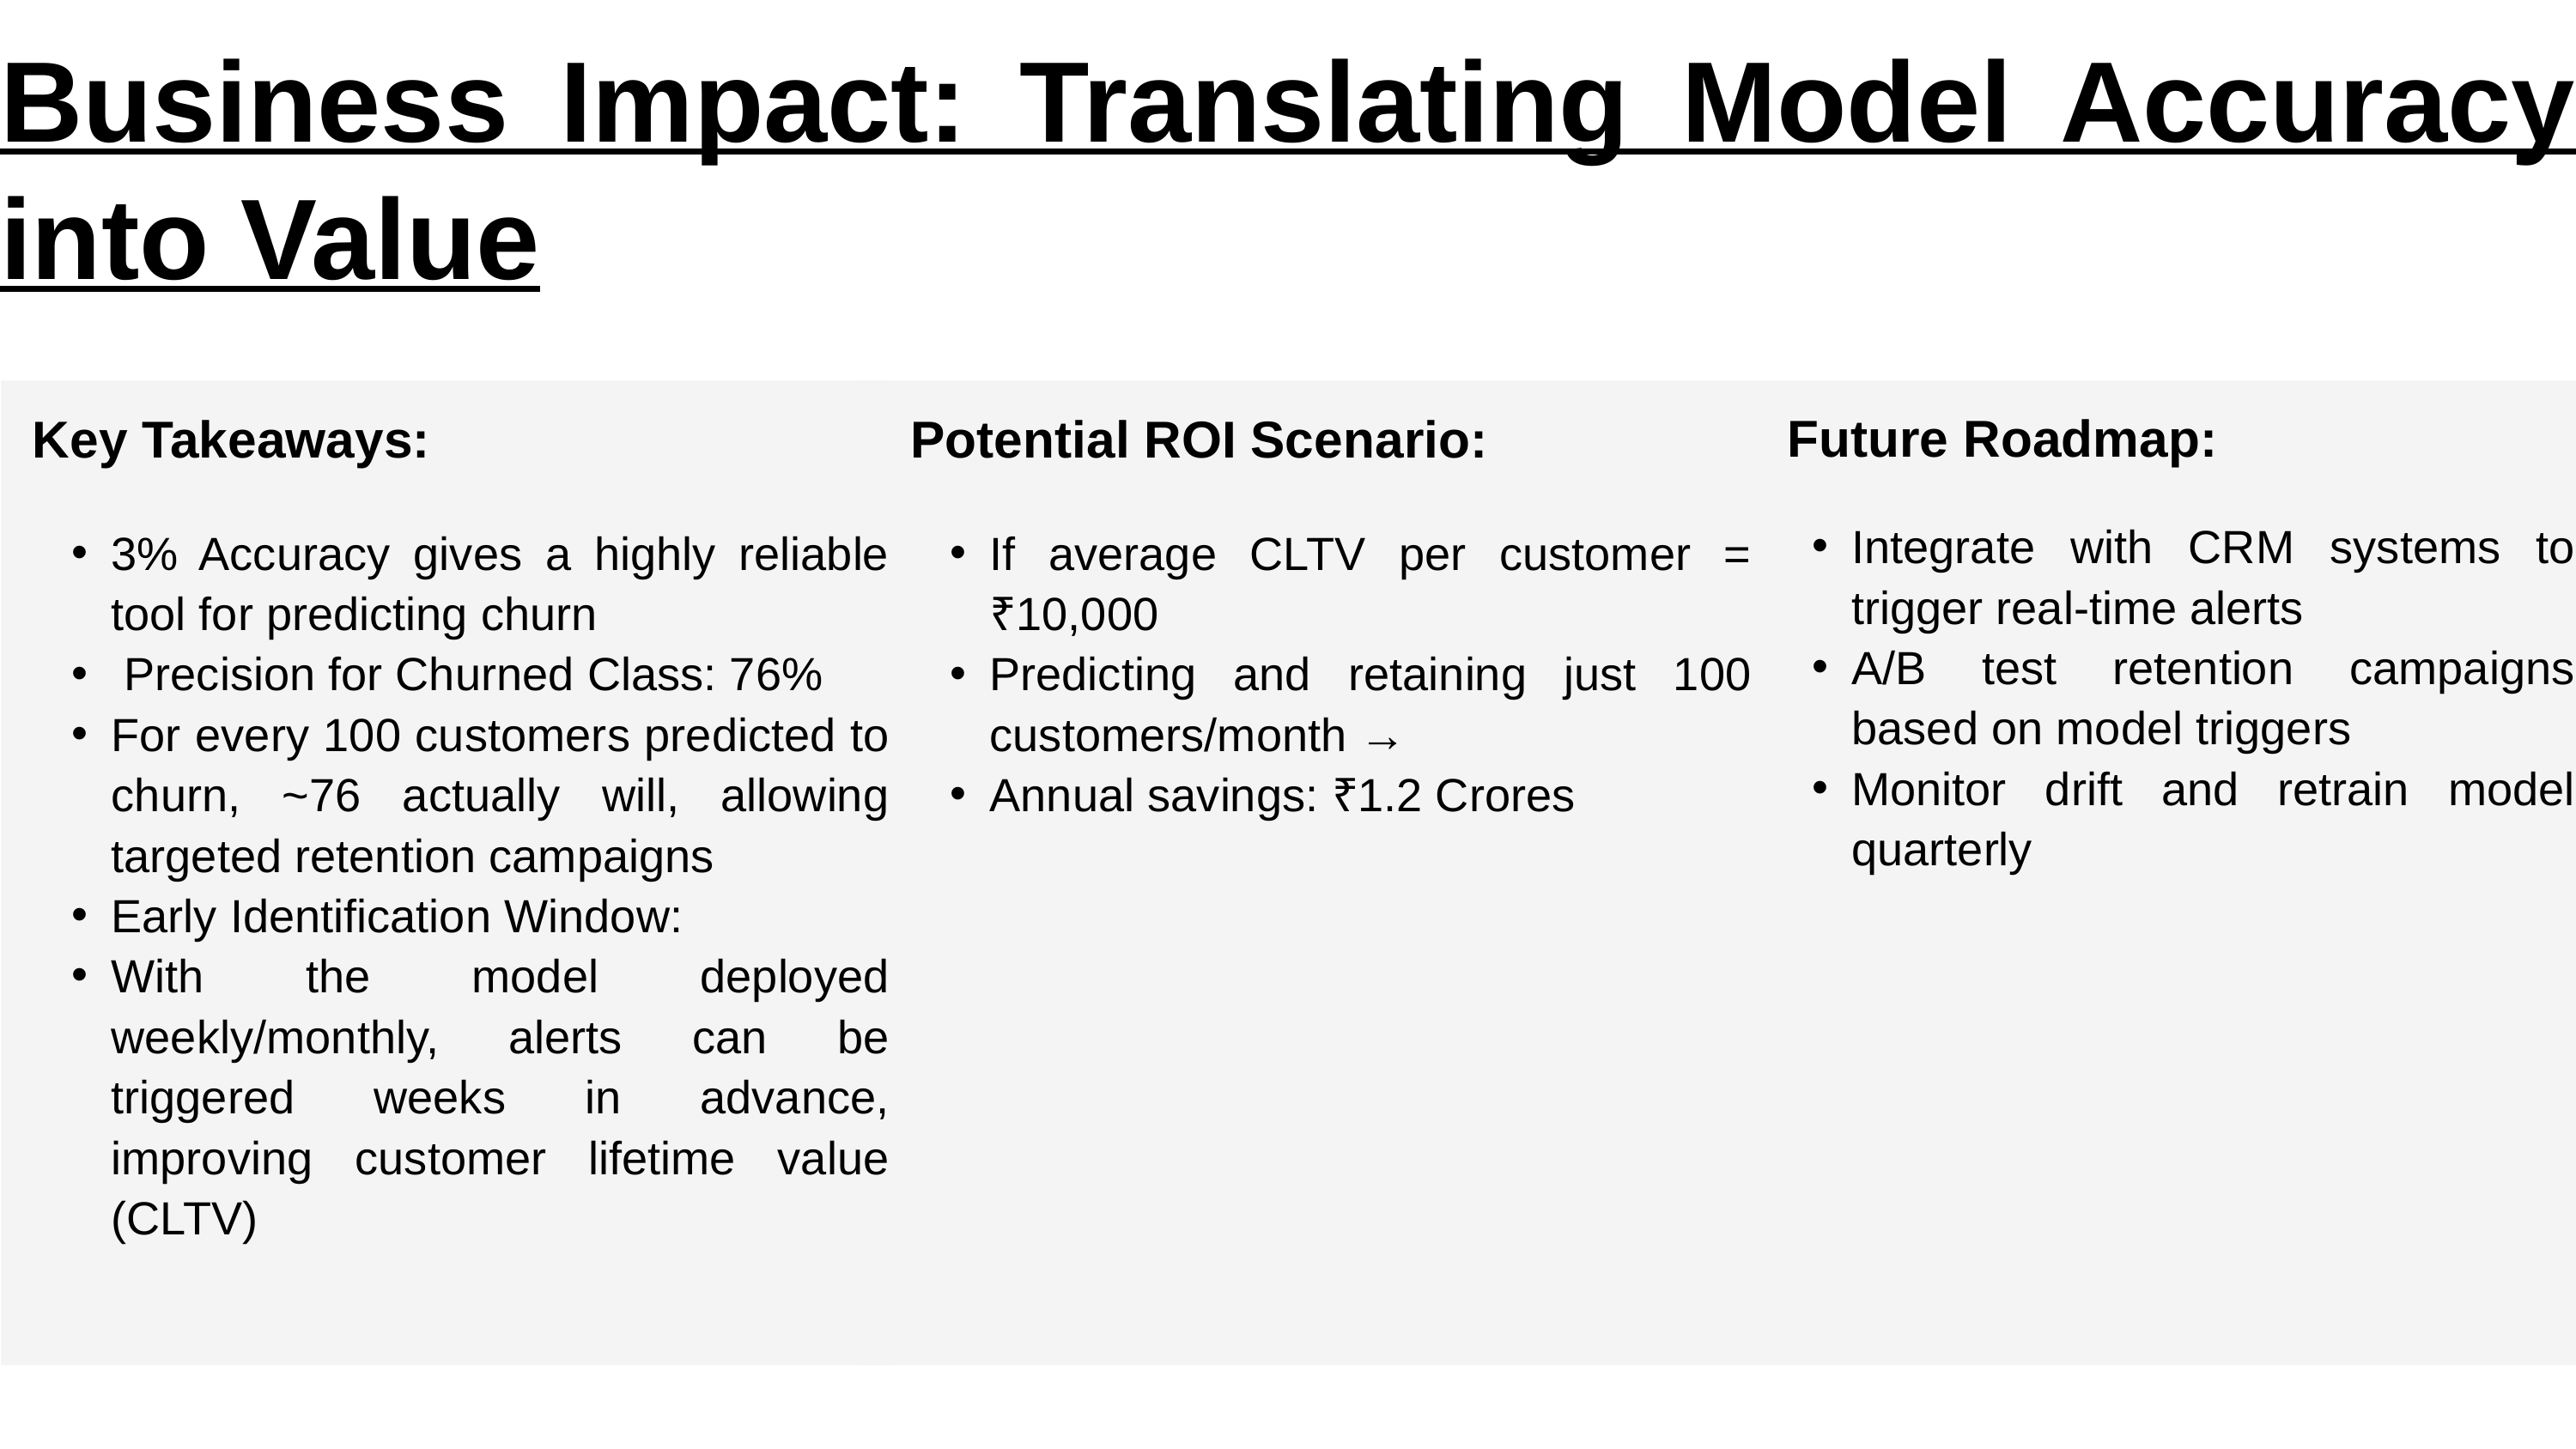

Business Impact: Translating Model Accuracy into Value

Future Roadmap:

Key Takeaways:
3% Accuracy gives a highly reliable tool for predicting churn
 Precision for Churned Class: 76%
For every 100 customers predicted to churn, ~76 actually will, allowing targeted retention campaigns
Early Identification Window:
With the model deployed weekly/monthly, alerts can be triggered weeks in advance, improving customer lifetime value (CLTV)

Potential ROI Scenario:
If average CLTV per customer = ₹10,000
Predicting and retaining just 100 customers/month →
Annual savings: ₹1.2 Crores

Integrate with CRM systems to trigger real-time alerts
A/B test retention campaigns based on model triggers
Monitor drift and retrain model quarterly